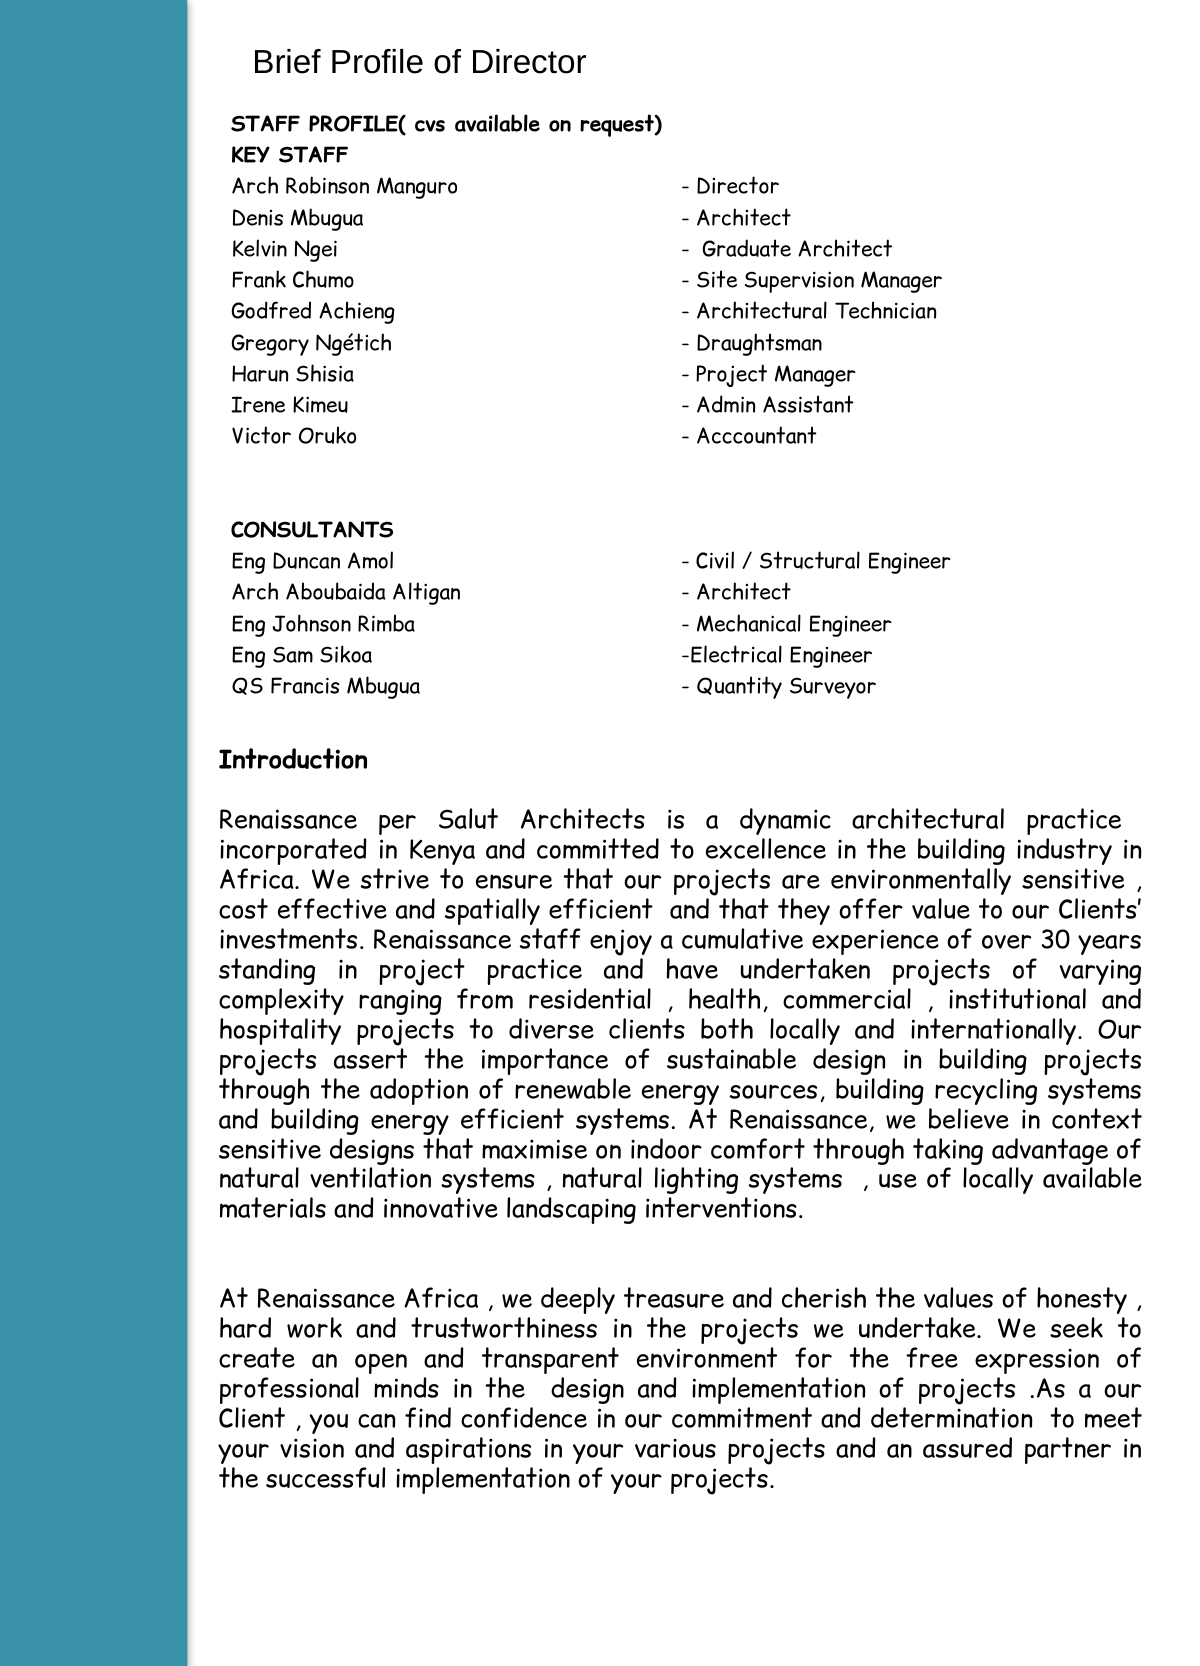

Brief Profile of Director
STAFF PROFILE( cvs available on request)
KEY STAFF
Arch Robinson Manguro		- Director
Denis Mbugua			- Architect
Kelvin Ngei			-  Graduate Architect
Frank Chumo			- Site Supervision Manager
Godfred Achieng		- Architectural Technician
Gregory Ngétich		- Draughtsman
Harun Shisia			- Project Manager
Irene Kimeu			- Admin Assistant
Victor Oruko			- Acccountant

CONSULTANTS
Eng Duncan Amol		- Civil / Structural Engineer
Arch Aboubaida Altigan 		- Architect
Eng Johnson Rimba		- Mechanical Engineer
Eng Sam Sikoa			-Electrical Engineer
QS Francis Mbugua		- Quantity Surveyor

Introduction

Renaissance per Salut Architects is a dynamic architectural practice  incorporated in Kenya and committed to excellence in the building industry in Africa. We strive to ensure that our projects are environmentally sensitive , cost effective and spatially efficient  and that they offer value to our Clients’ investments. Renaissance staff enjoy a cumulative experience of over 30 years standing in project practice and have undertaken projects of varying complexity ranging from residential , health, commercial , institutional and hospitality projects to diverse clients both locally and internationally. Our projects assert the importance of sustainable design in building projects through the adoption of renewable energy sources, building recycling systems and building energy efficient systems. At Renaissance, we believe in context sensitive designs that maximise on indoor comfort through taking advantage of natural ventilation systems , natural lighting systems  , use of locally available materials and innovative landscaping interventions.

At Renaissance Africa , we deeply treasure and cherish the values of honesty , hard work and trustworthiness in the projects we undertake. We seek to create an open and transparent environment for the free expression of professional minds in the  design and implementation of projects .As a our Client , you can find confidence in our commitment and determination  to meet your vision and aspirations in your various projects and an assured partner in the successful implementation of your projects.